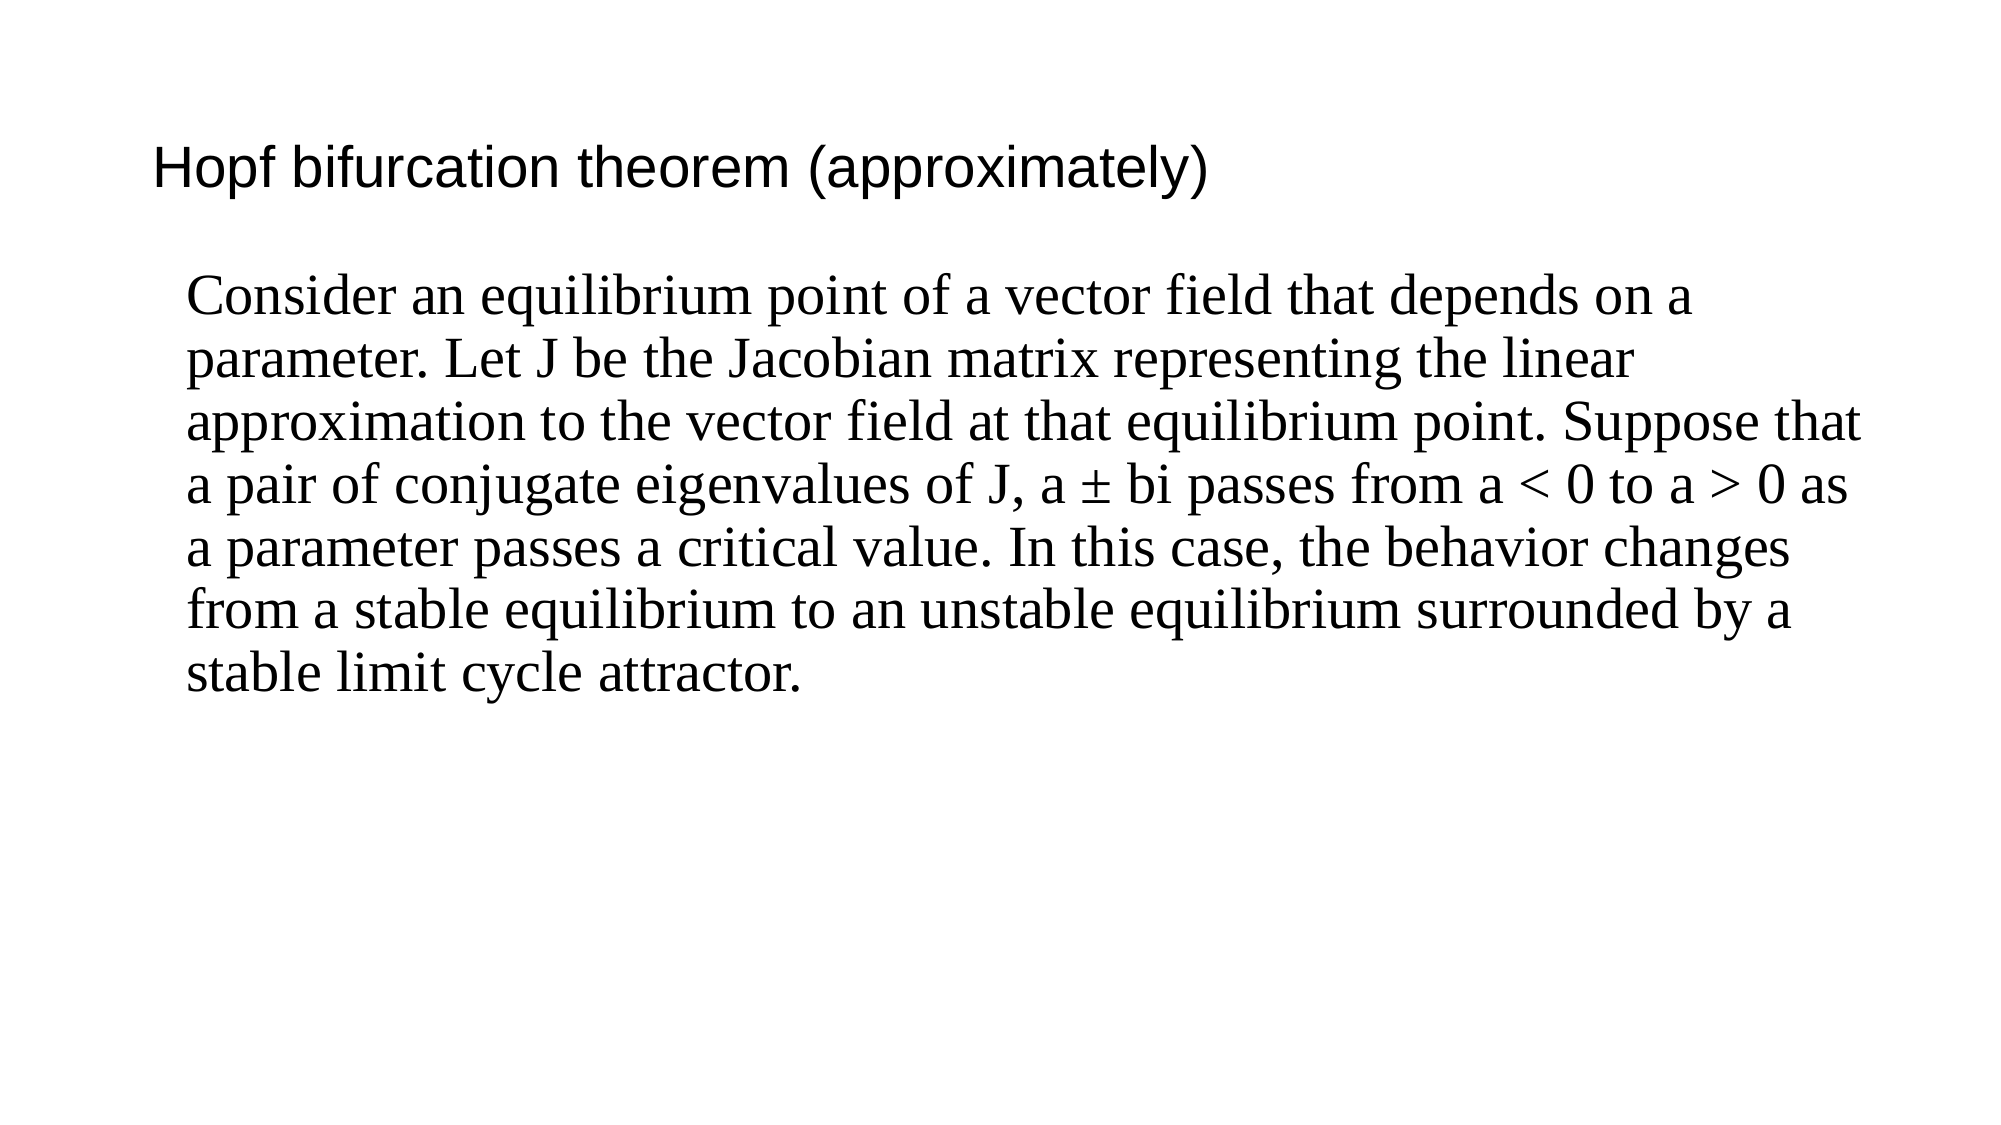

# Hopf bifurcation theorem (approximately)
Consider an equilibrium point of a vector field that depends on a parameter. Let J be the Jacobian matrix representing the linear approximation to the vector field at that equilibrium point. Suppose that a pair of conjugate eigenvalues of J, a ± bi passes from a < 0 to a > 0 as a parameter passes a critical value. In this case, the behavior changes from a stable equilibrium to an unstable equilibrium surrounded by a stable limit cycle attractor.